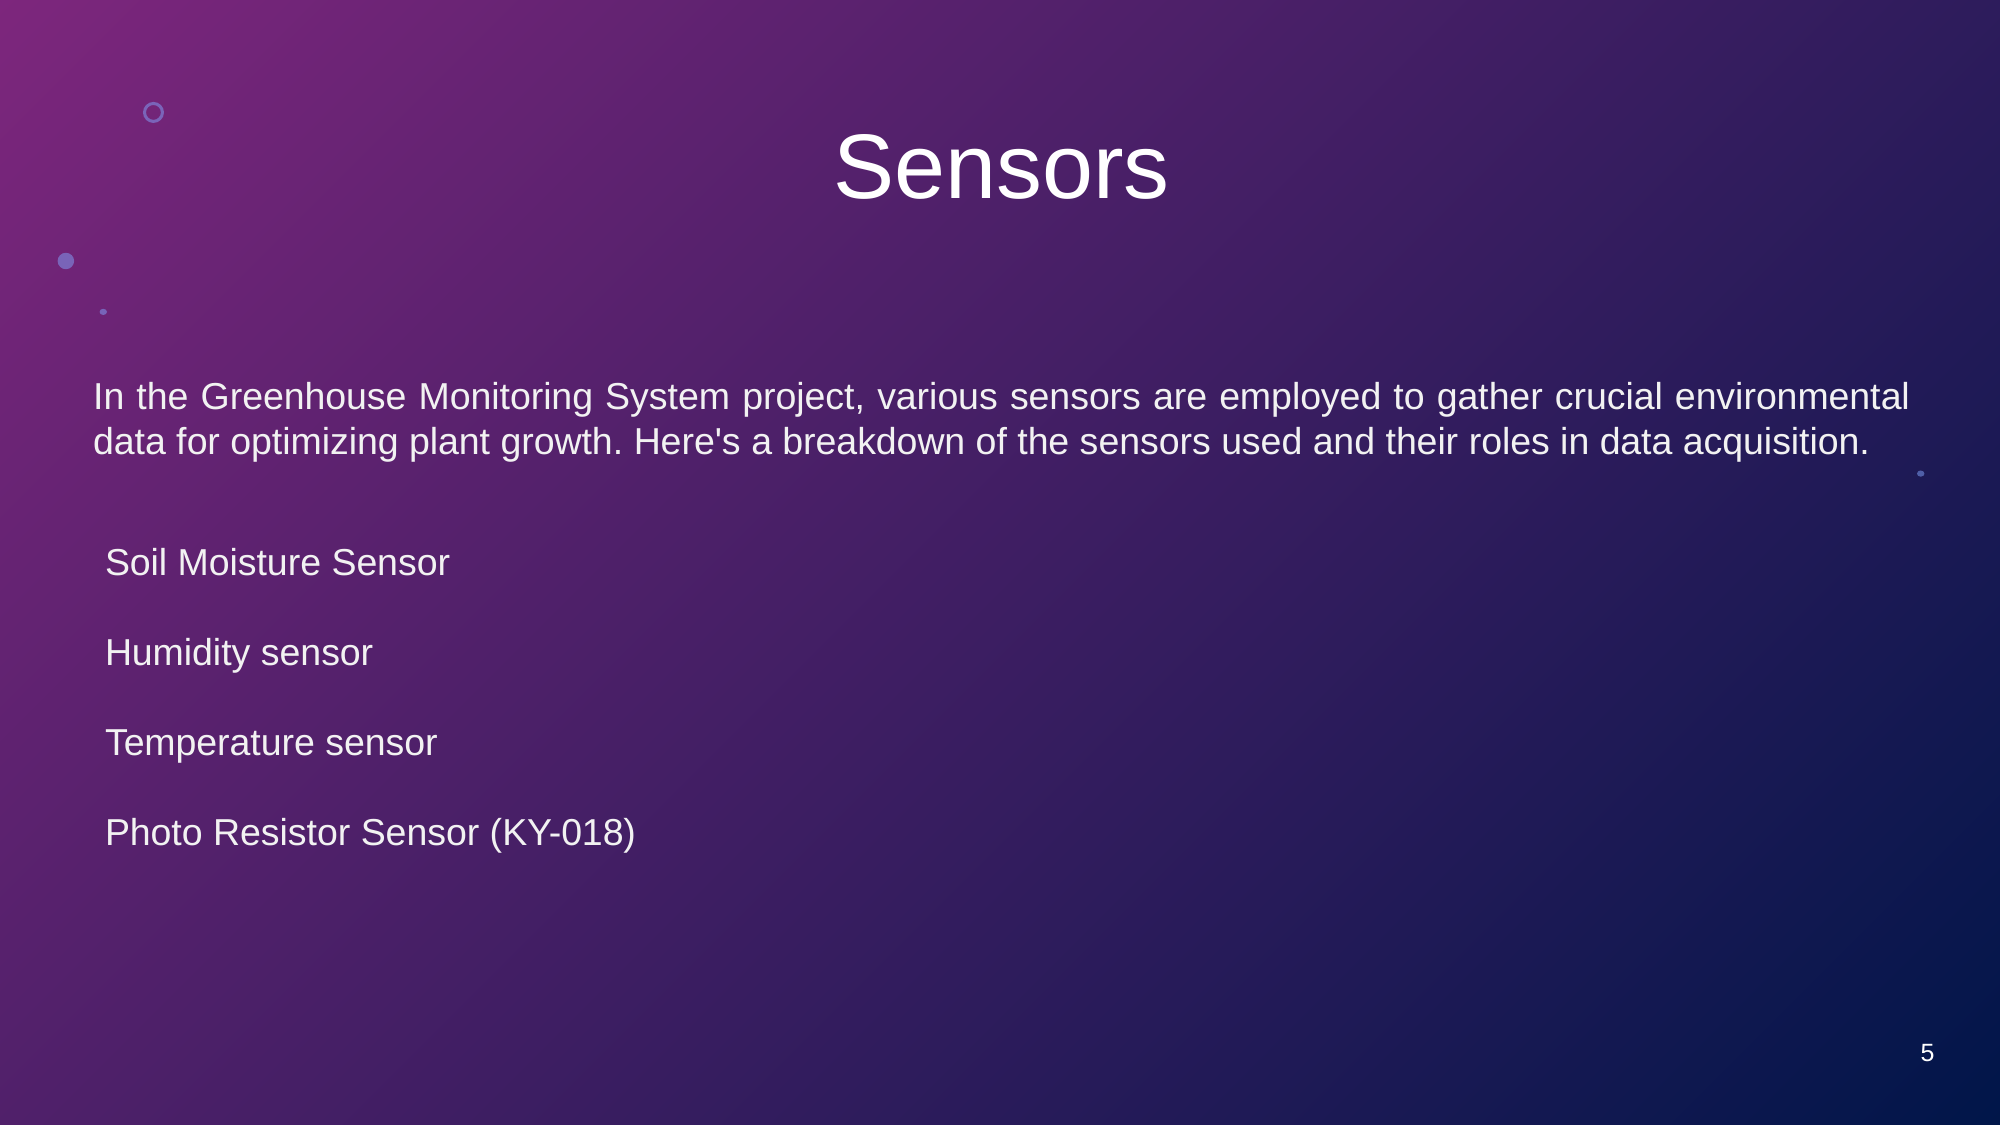

# Sensors
In the Greenhouse Monitoring System project, various sensors are employed to gather crucial environmental data for optimizing plant growth. Here's a breakdown of the sensors used and their roles in data acquisition.
Soil Moisture Sensor

Humidity sensor

Temperature sensor

Photo Resistor Sensor (KY-018)
5